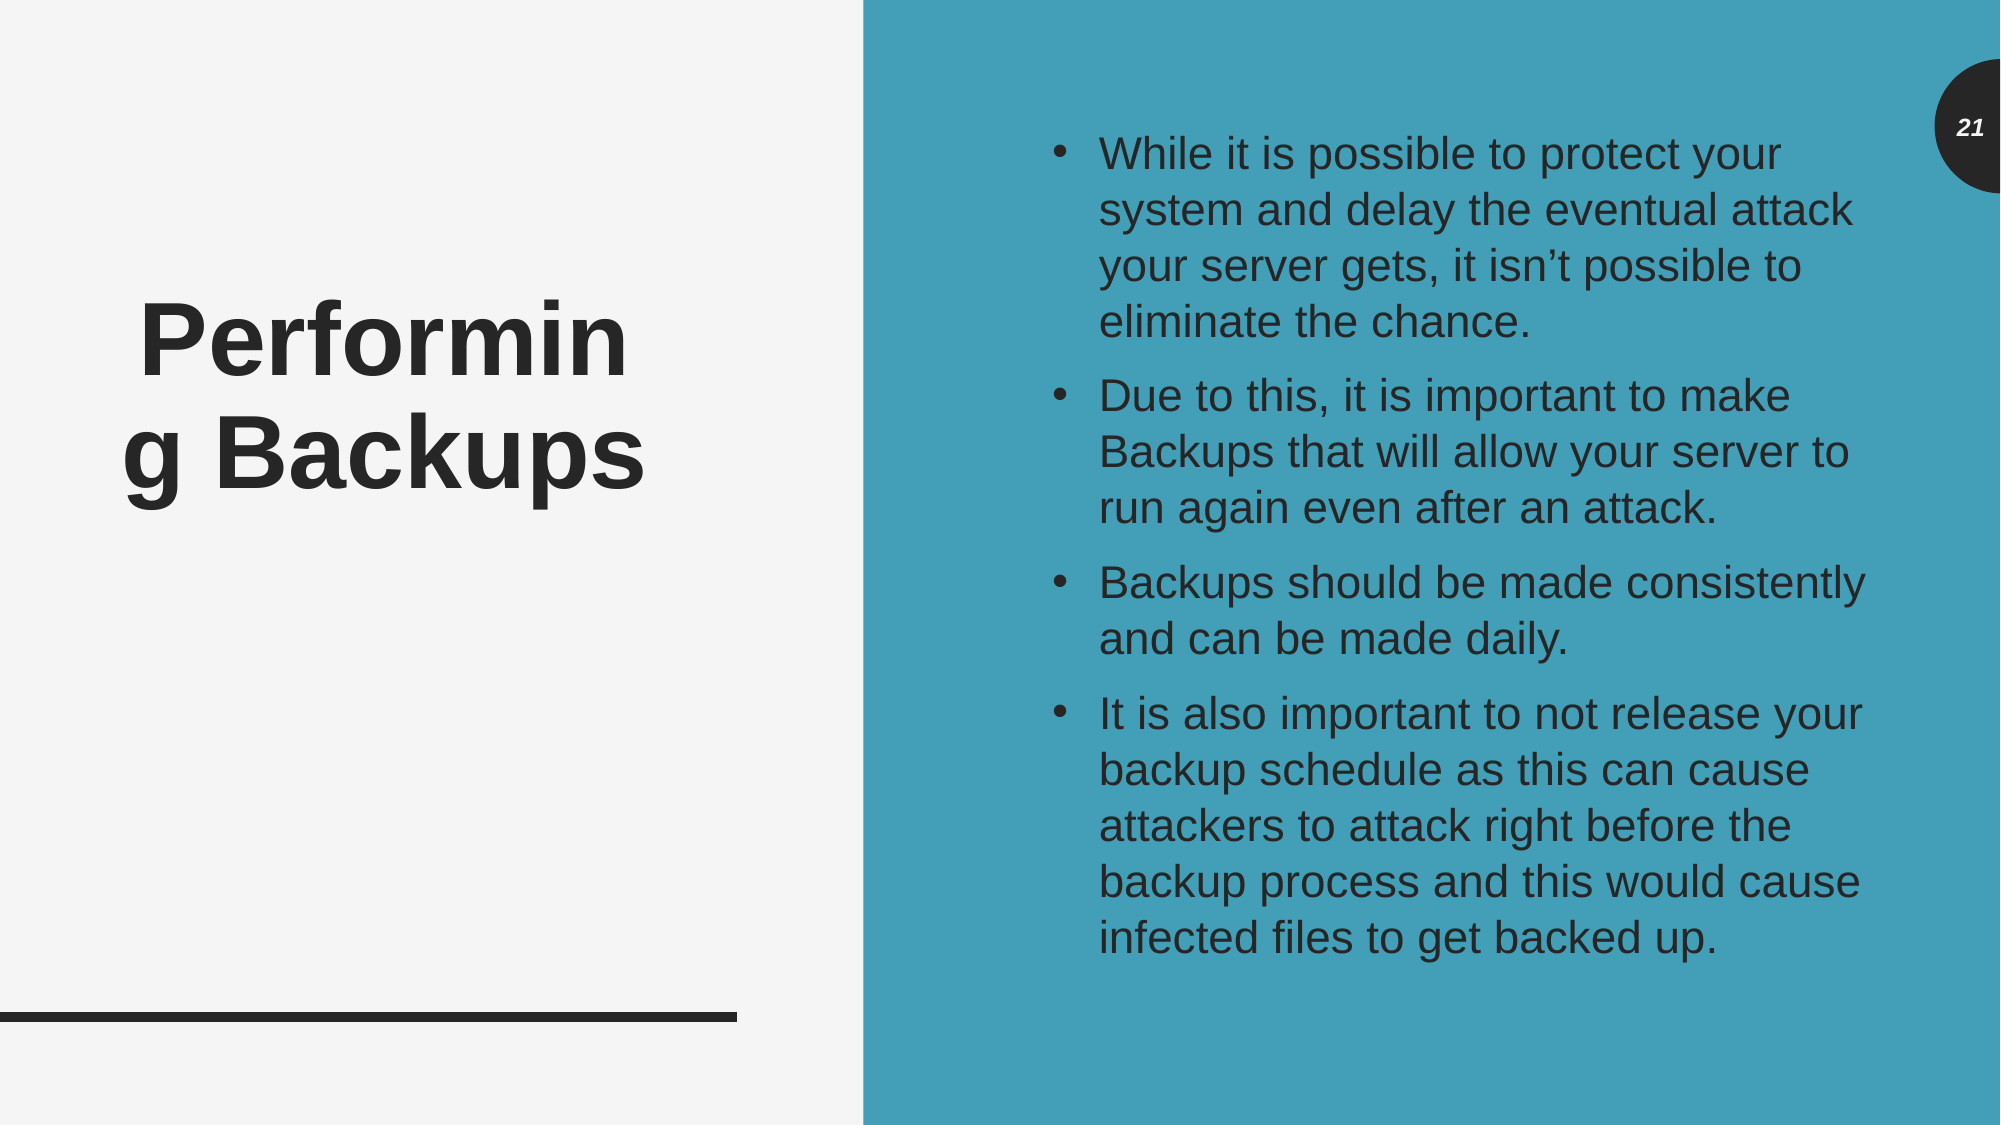

While it is possible to protect your system and delay the eventual attack your server gets, it isn’t possible to eliminate the chance.
Due to this, it is important to make Backups that will allow your server to run again even after an attack.
Backups should be made consistently and can be made daily.
It is also important to not release your backup schedule as this can cause attackers to attack right before the backup process and this would cause infected files to get backed up.
21
# Performing Backups